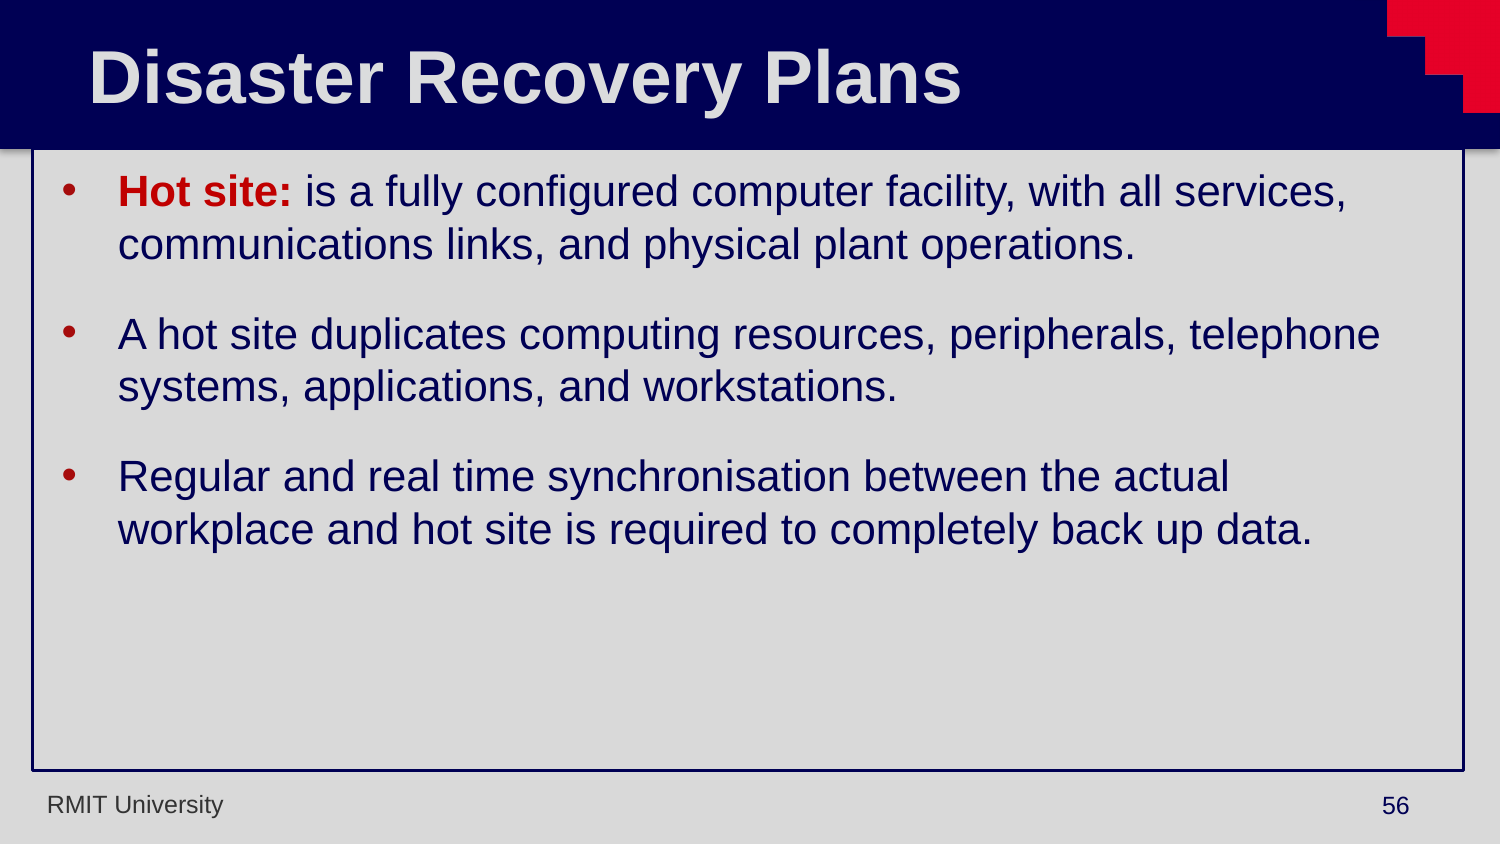

# Disaster Recovery Plans
Hot site: is a fully configured computer facility, with all services, communications links, and physical plant operations.
A hot site duplicates computing resources, peripherals, telephone systems, applications, and workstations.
Regular and real time synchronisation between the actual workplace and hot site is required to completely back up data.

56